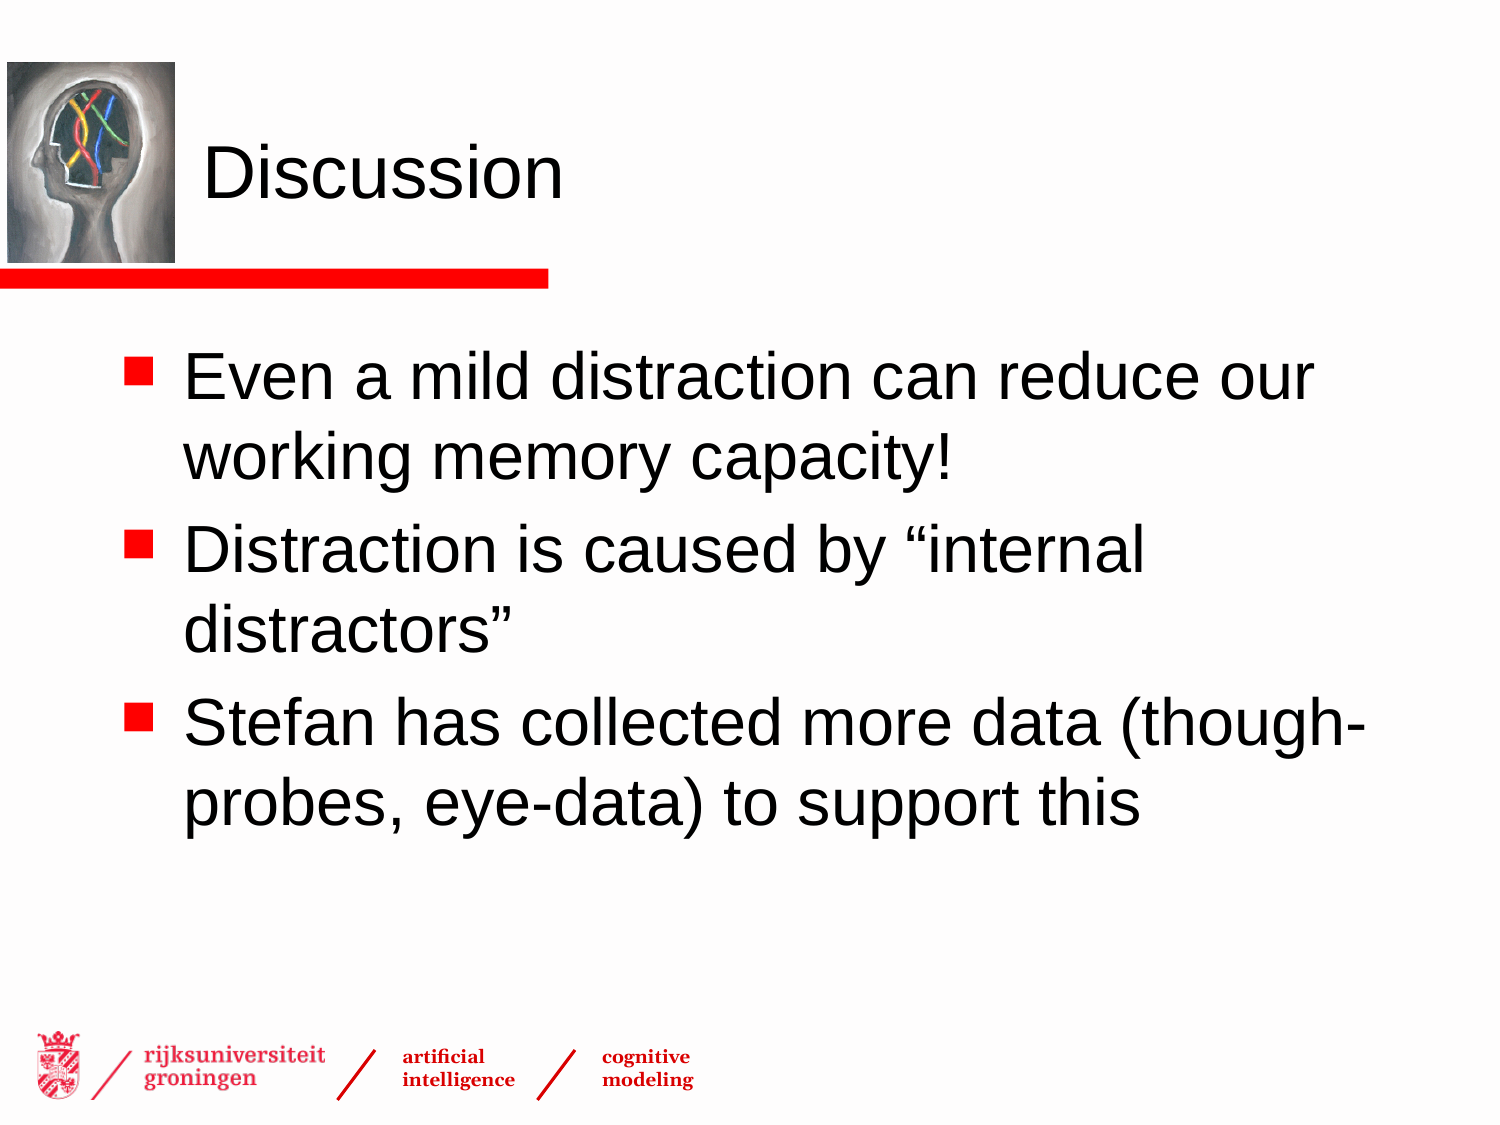

# Discussion
Even a mild distraction can reduce our working memory capacity!
Distraction is caused by “internal distractors”
Stefan has collected more data (though-probes, eye-data) to support this